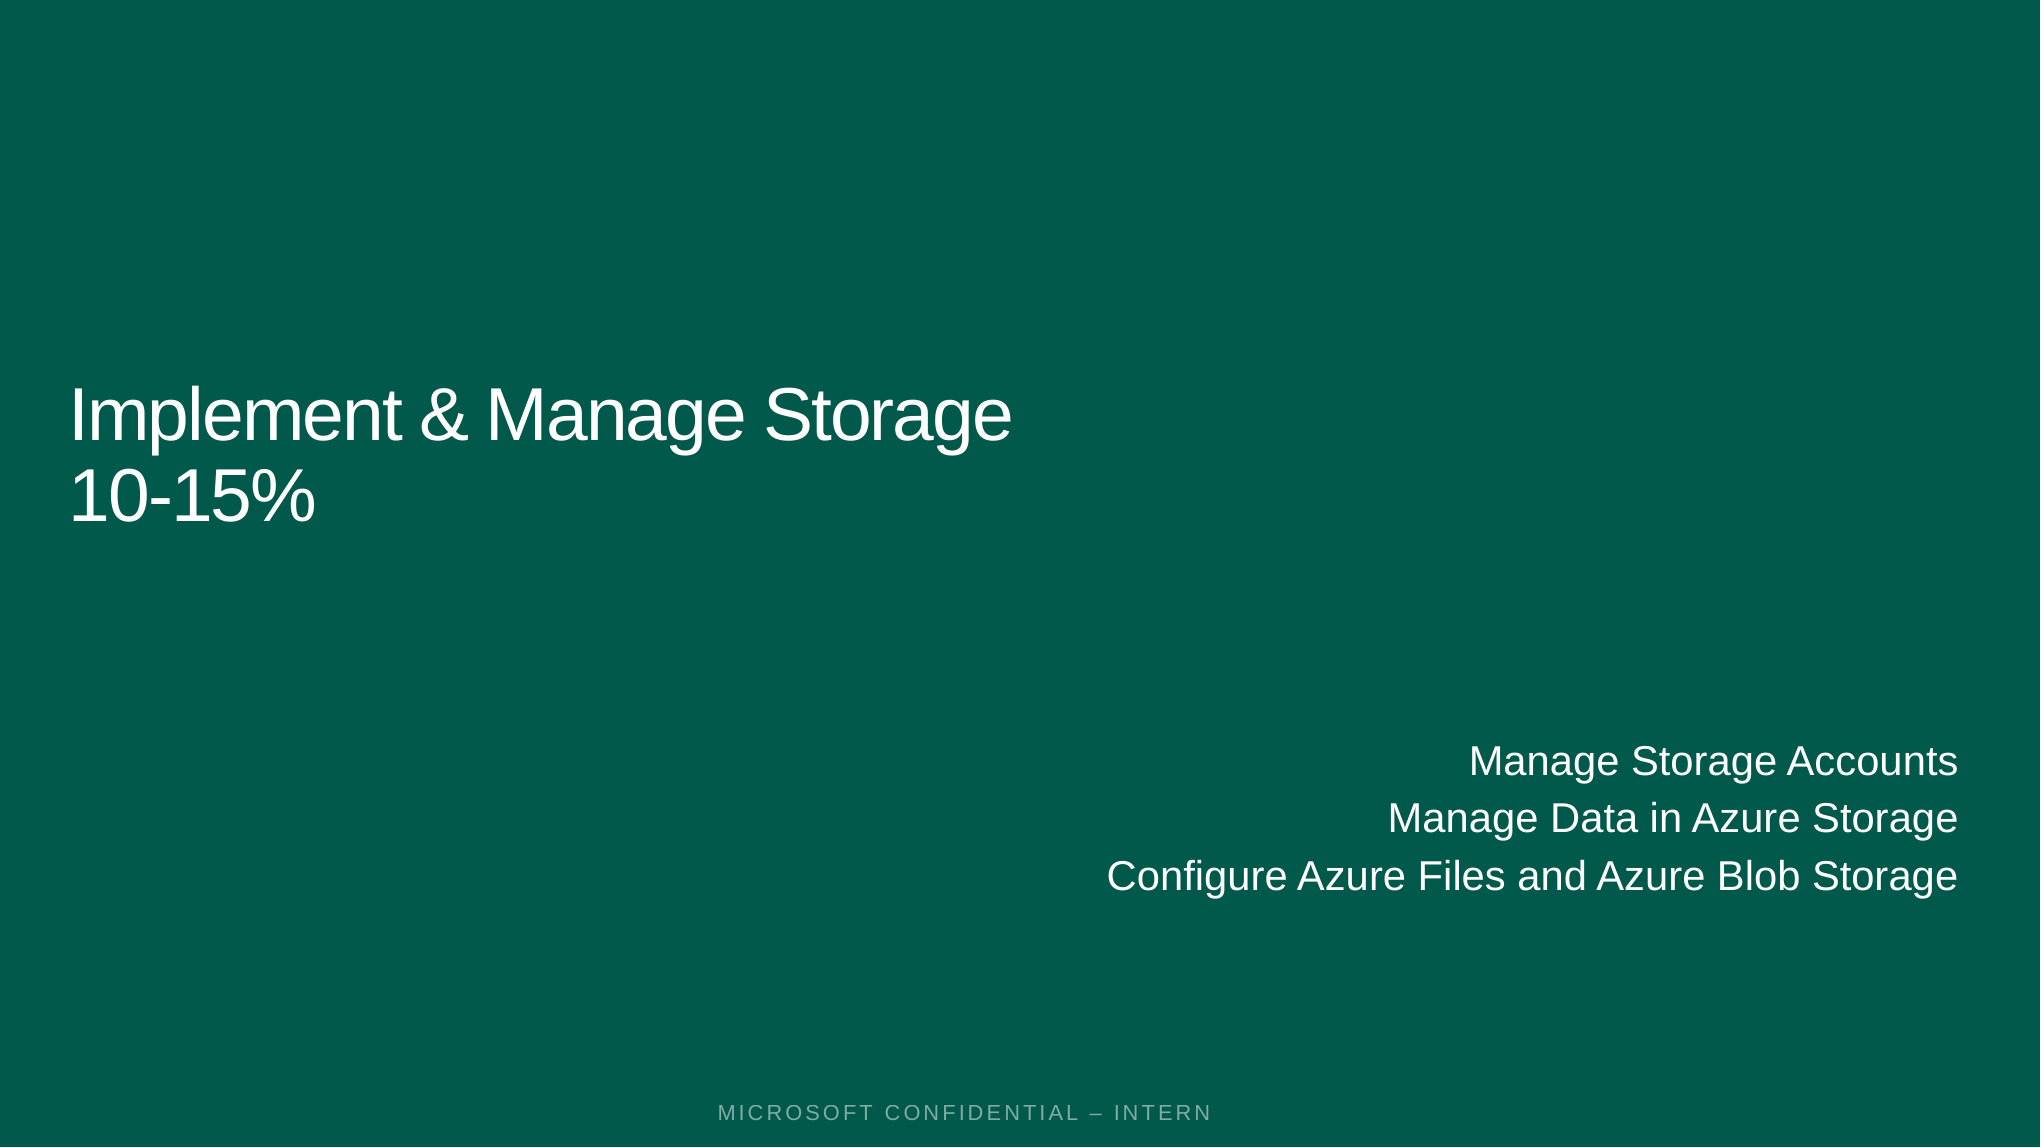

# Implement & Manage Storage 10-15%
Manage Storage Accounts
Manage Data in Azure Storage
Configure Azure Files and Azure Blob Storage